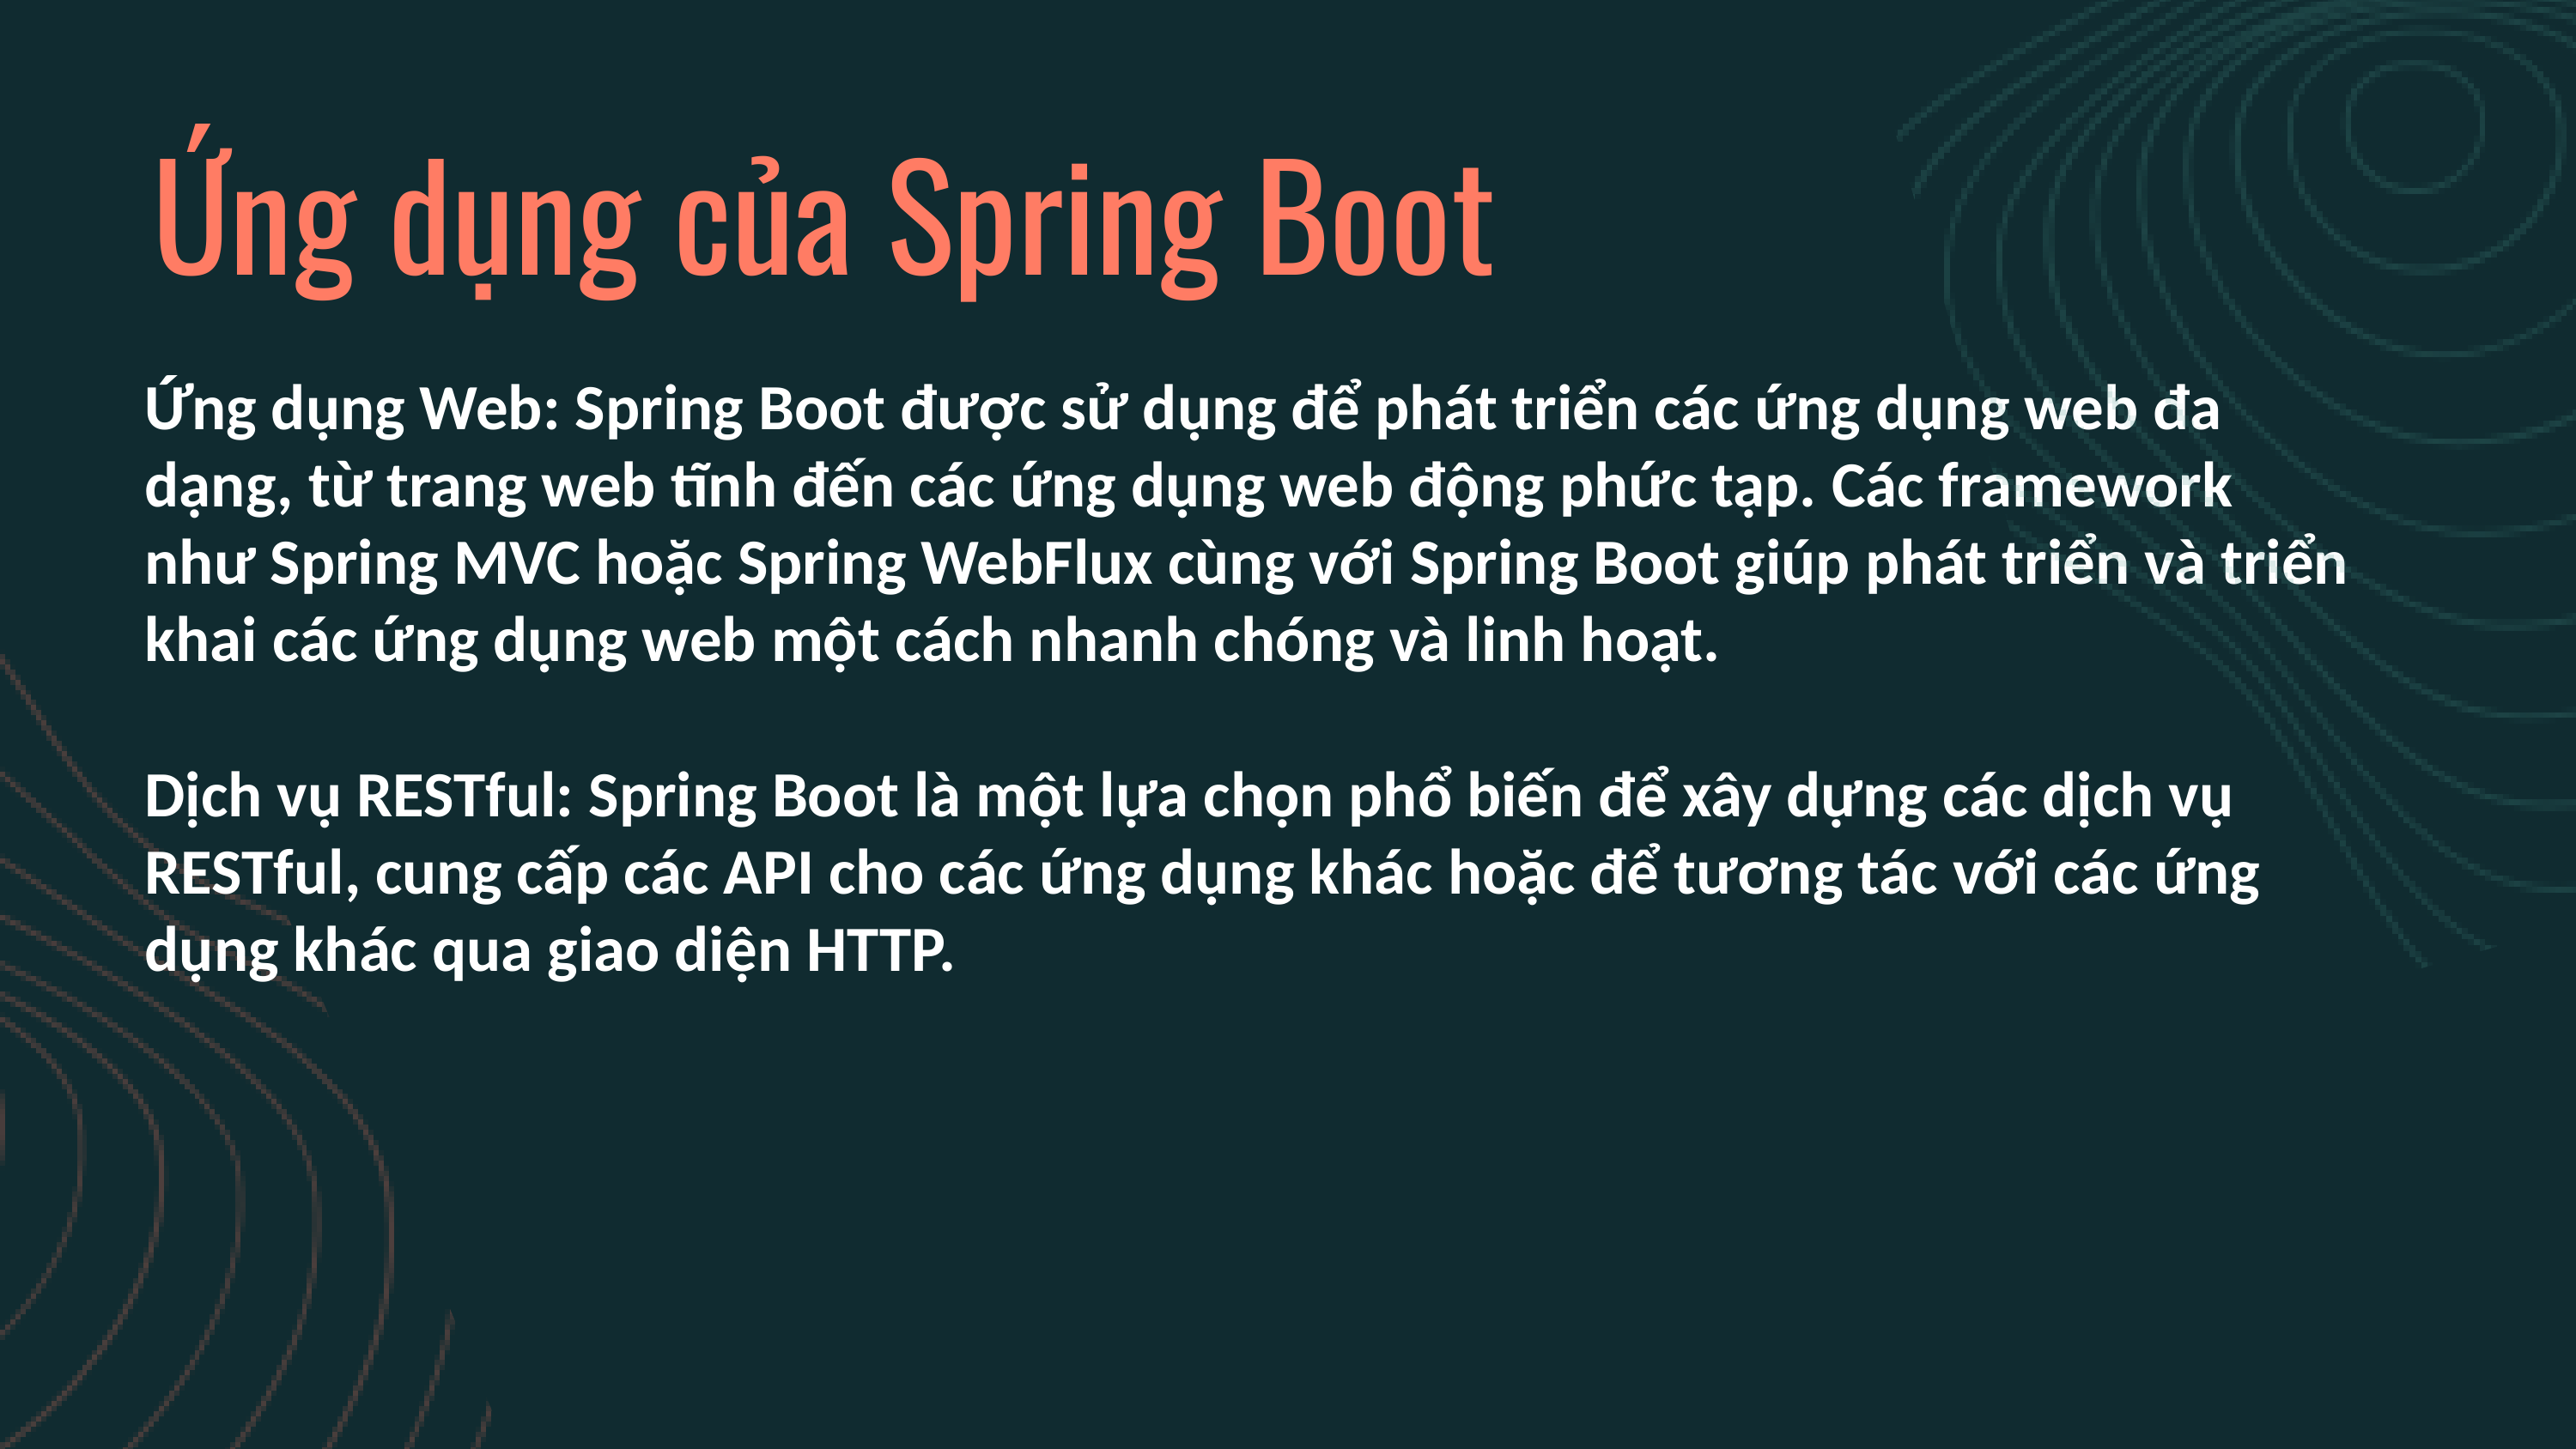

Ứng dụng của Spring Boot
Ứng dụng Web: Spring Boot được sử dụng để phát triển các ứng dụng web đa dạng, từ trang web tĩnh đến các ứng dụng web động phức tạp. Các framework như Spring MVC hoặc Spring WebFlux cùng với Spring Boot giúp phát triển và triển khai các ứng dụng web một cách nhanh chóng và linh hoạt.

Dịch vụ RESTful: Spring Boot là một lựa chọn phổ biến để xây dựng các dịch vụ RESTful, cung cấp các API cho các ứng dụng khác hoặc để tương tác với các ứng dụng khác qua giao diện HTTP.